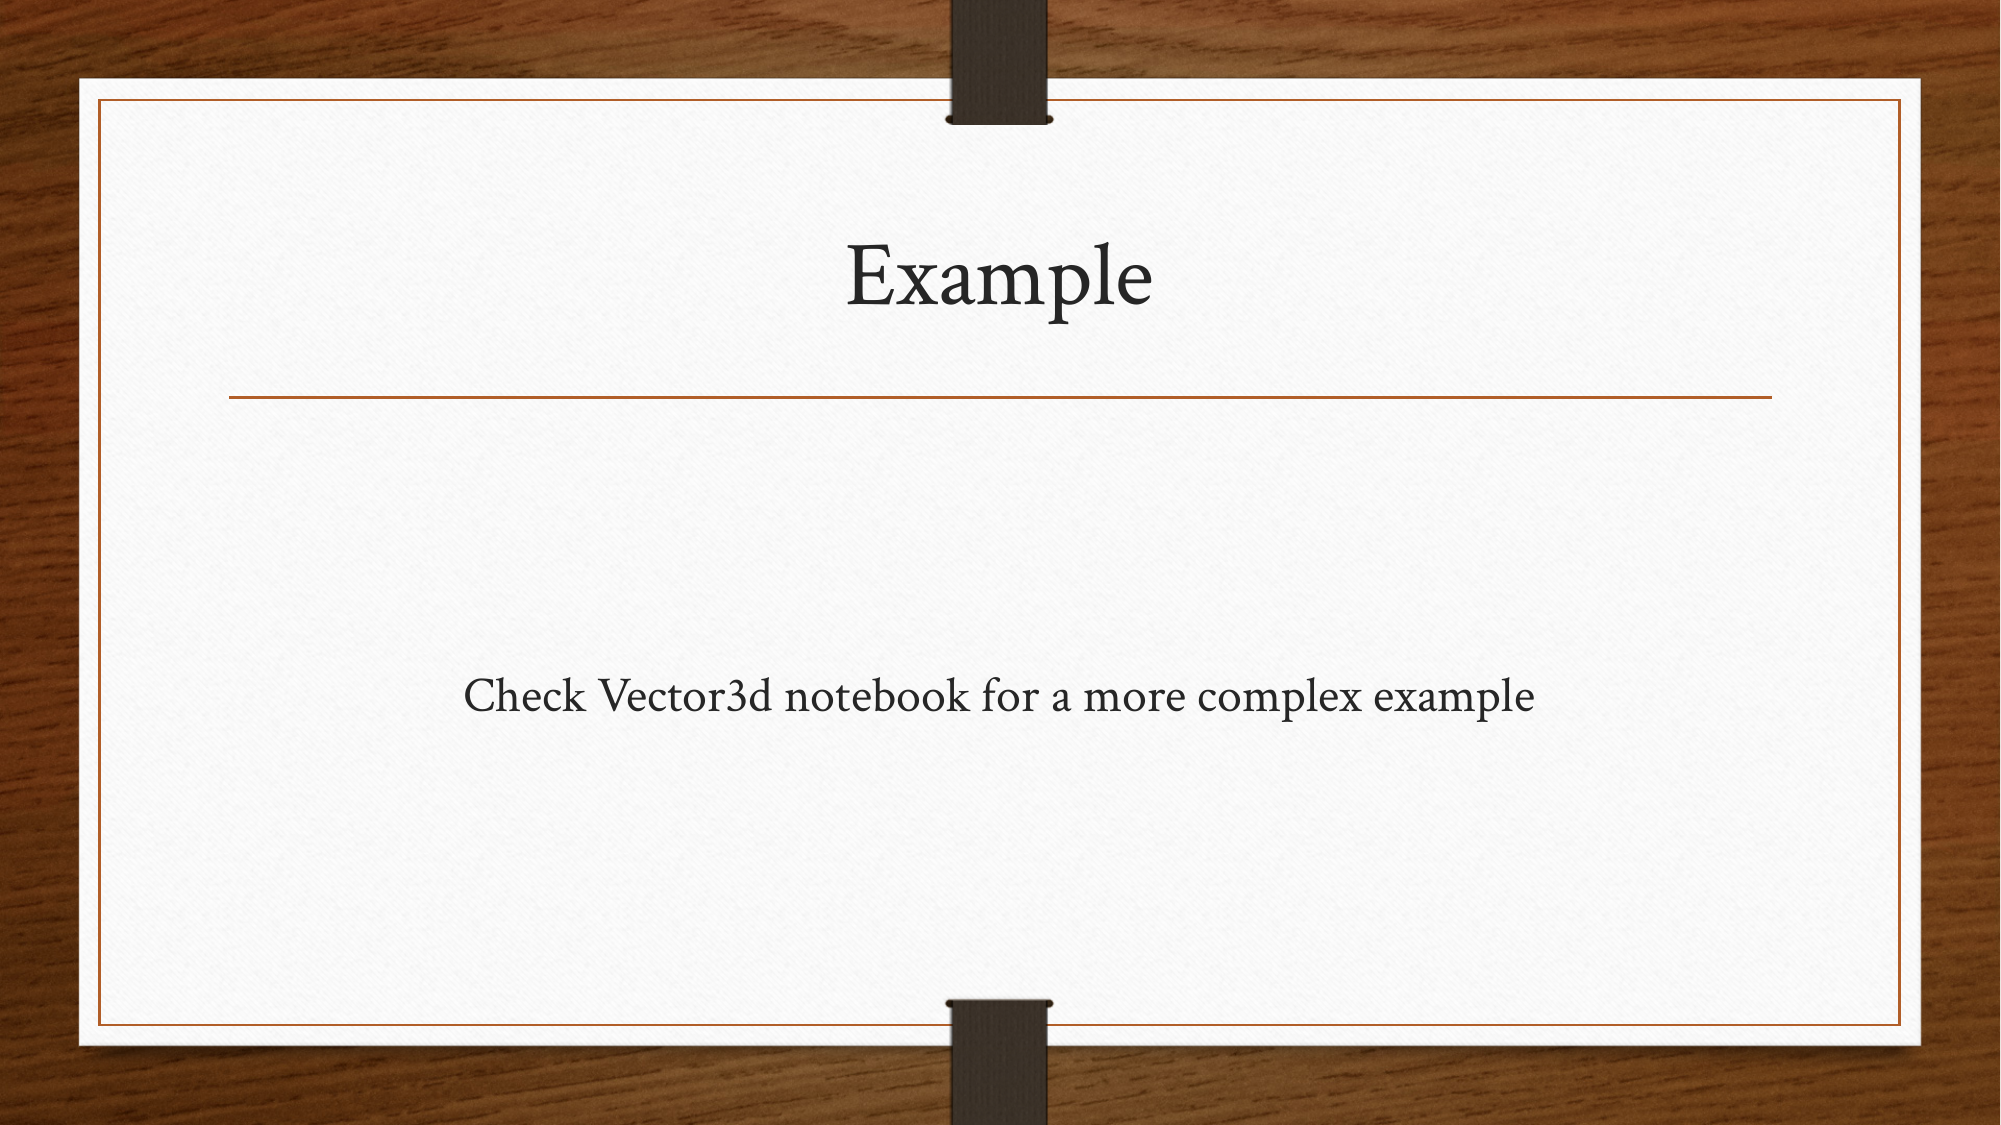

# Example
Check Vector3d notebook for a more complex example